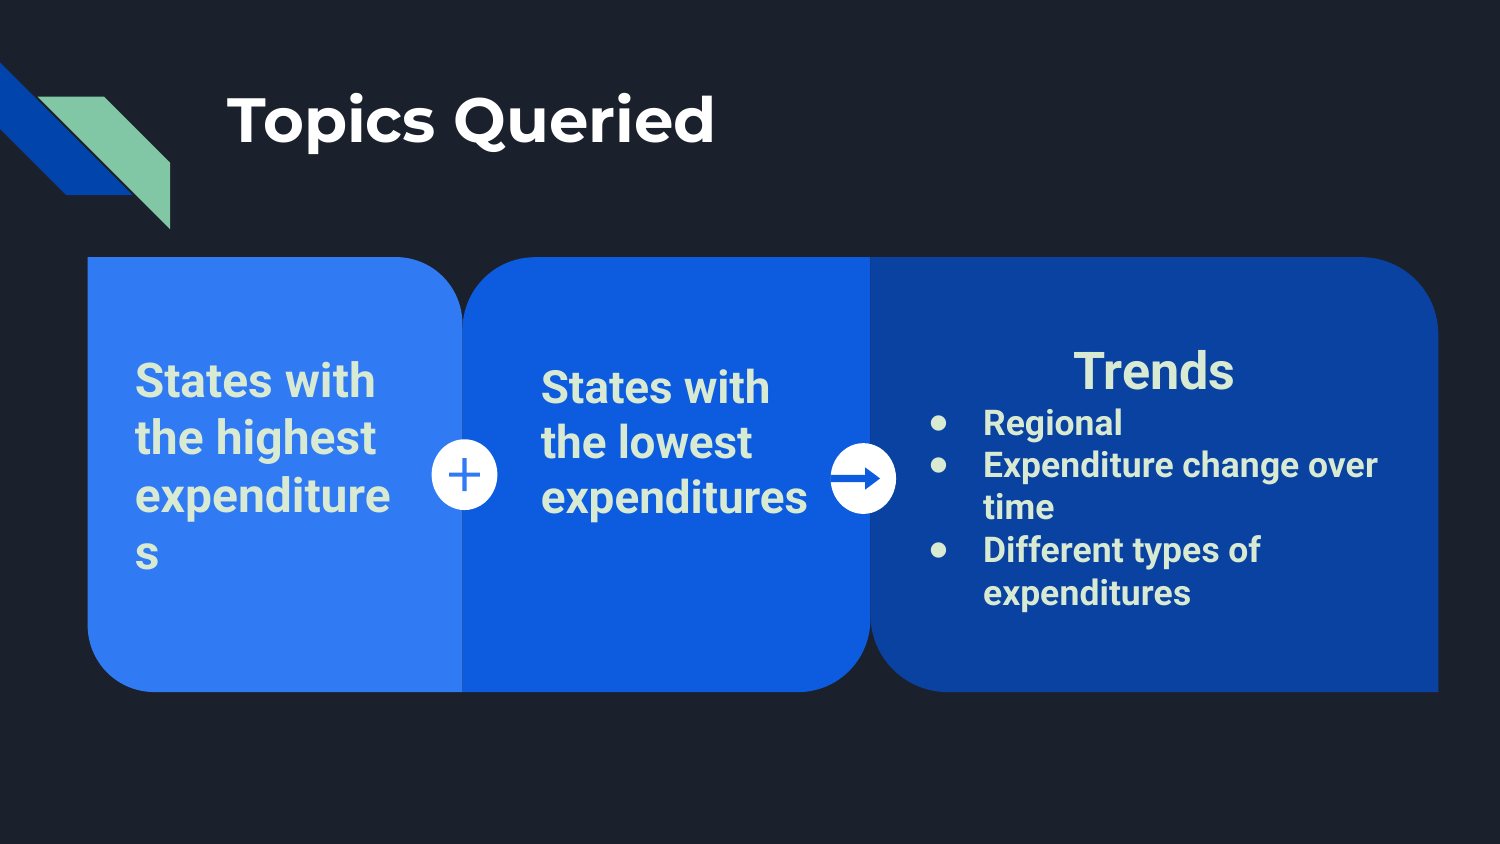

# Topics Queried

States with the highest expenditures
Trends
Regional
Expenditure change over time
Different types of expenditures

States with the lowest expenditures